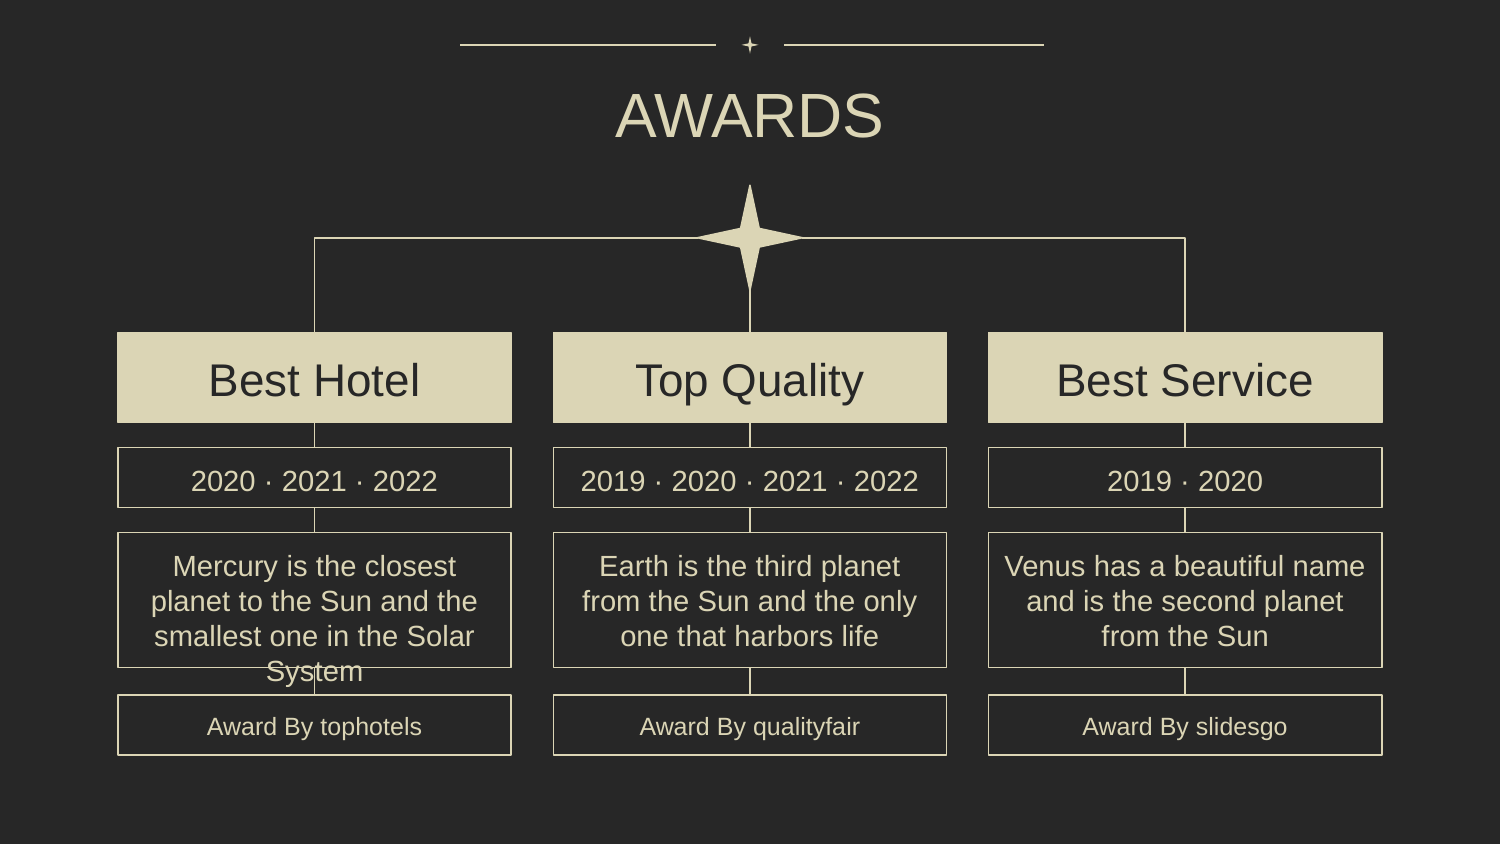

# AWARDS

Best Hotel
Top Quality
Best Service
2020 · 2021 · 2022
2019 · 2020 · 2021 · 2022
2019 · 2020
Mercury is the closest planet to the Sun and the smallest one in the Solar System
Earth is the third planet from the Sun and the only one that harbors life
Venus has a beautiful name and is the second planet from the Sun
Award By tophotels
Award By qualityfair
Award By slidesgo